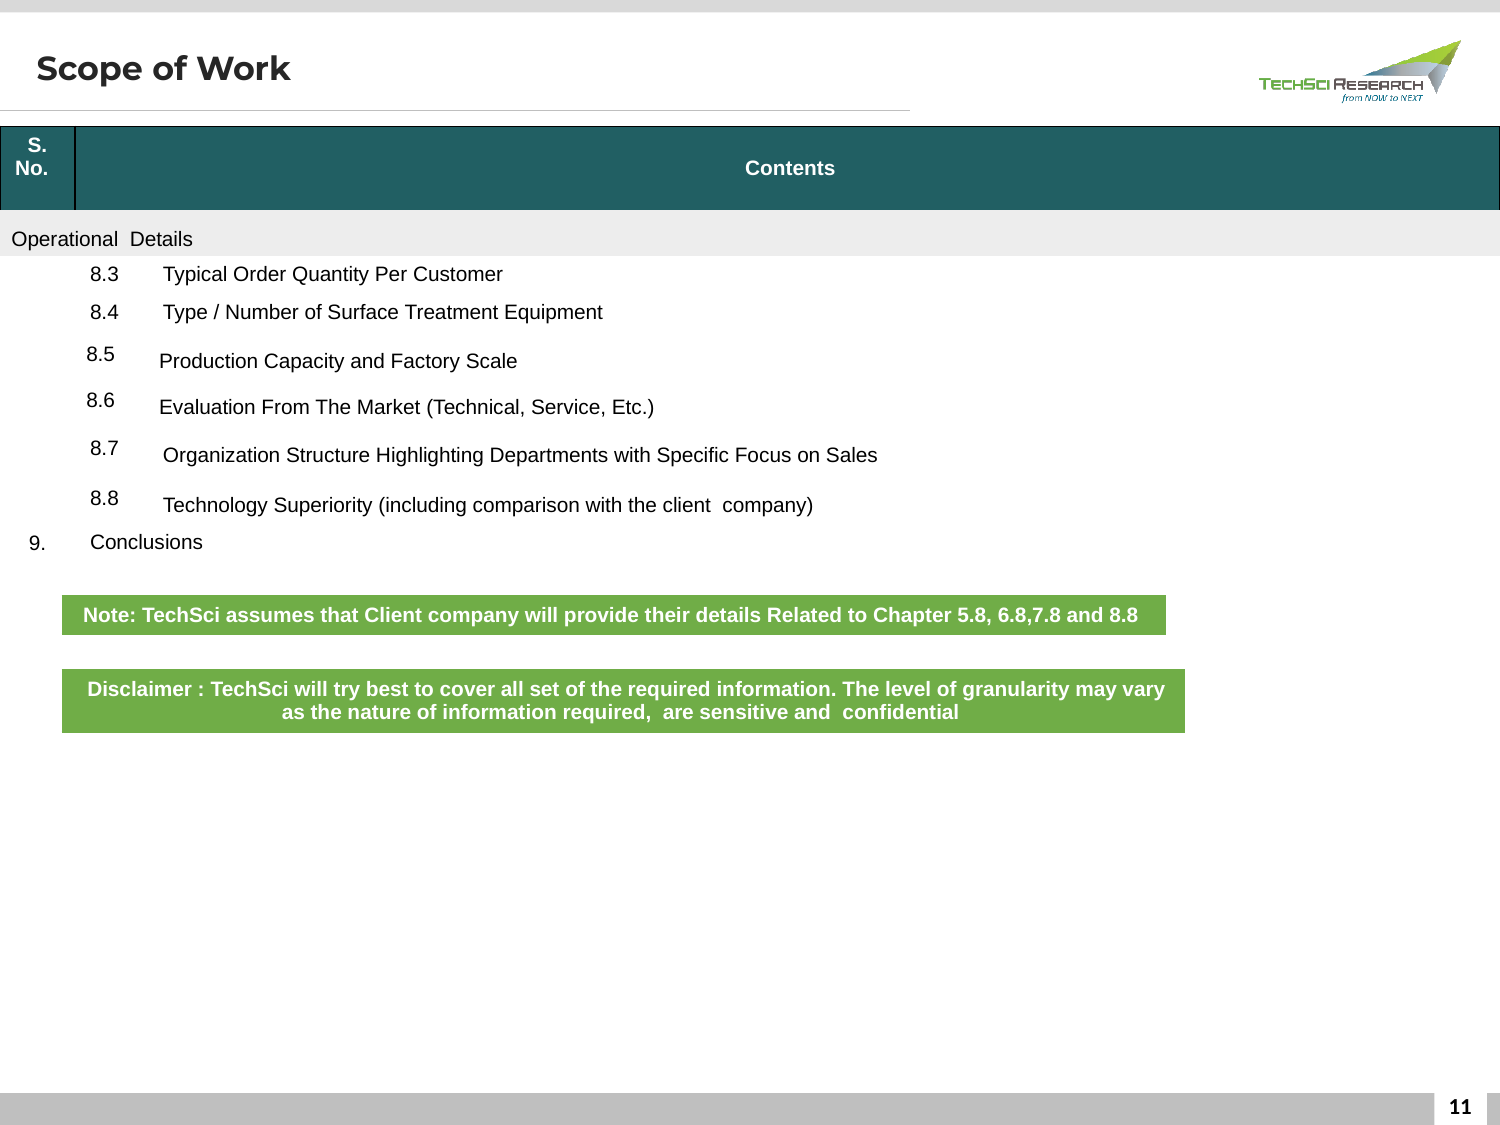

Scope of Work
| S. No. | Contents |  |
| --- | --- | --- |
| Operational Details |  | Operational Related Details Nitriding Chemicals Business |
|  | 8.3 | Typical Order Quantity Per Customer |
|  | 8.4 | Type / Number of Surface Treatment Equipment |
|  | 8.5 | Production Capacity and Factory Scale |
|  | 8.6 | Evaluation From The Market (Technical, Service, Etc.) |
|  | 8.7 | Organization Structure Highlighting Departments with Specific Focus on Sales |
|  | 8.8 | Technology Superiority (including comparison with the client company) |
| 9. | Conclusions |  |
| Note: TechSci assumes that Client company will provide their details Related to Chapter 5.8, 6.8,7.8 and 8.8 |
| --- |
| Disclaimer : TechSci will try best to cover all set of the required information. The level of granularity may vary as the nature of information required, are sensitive and confidential |
| --- |